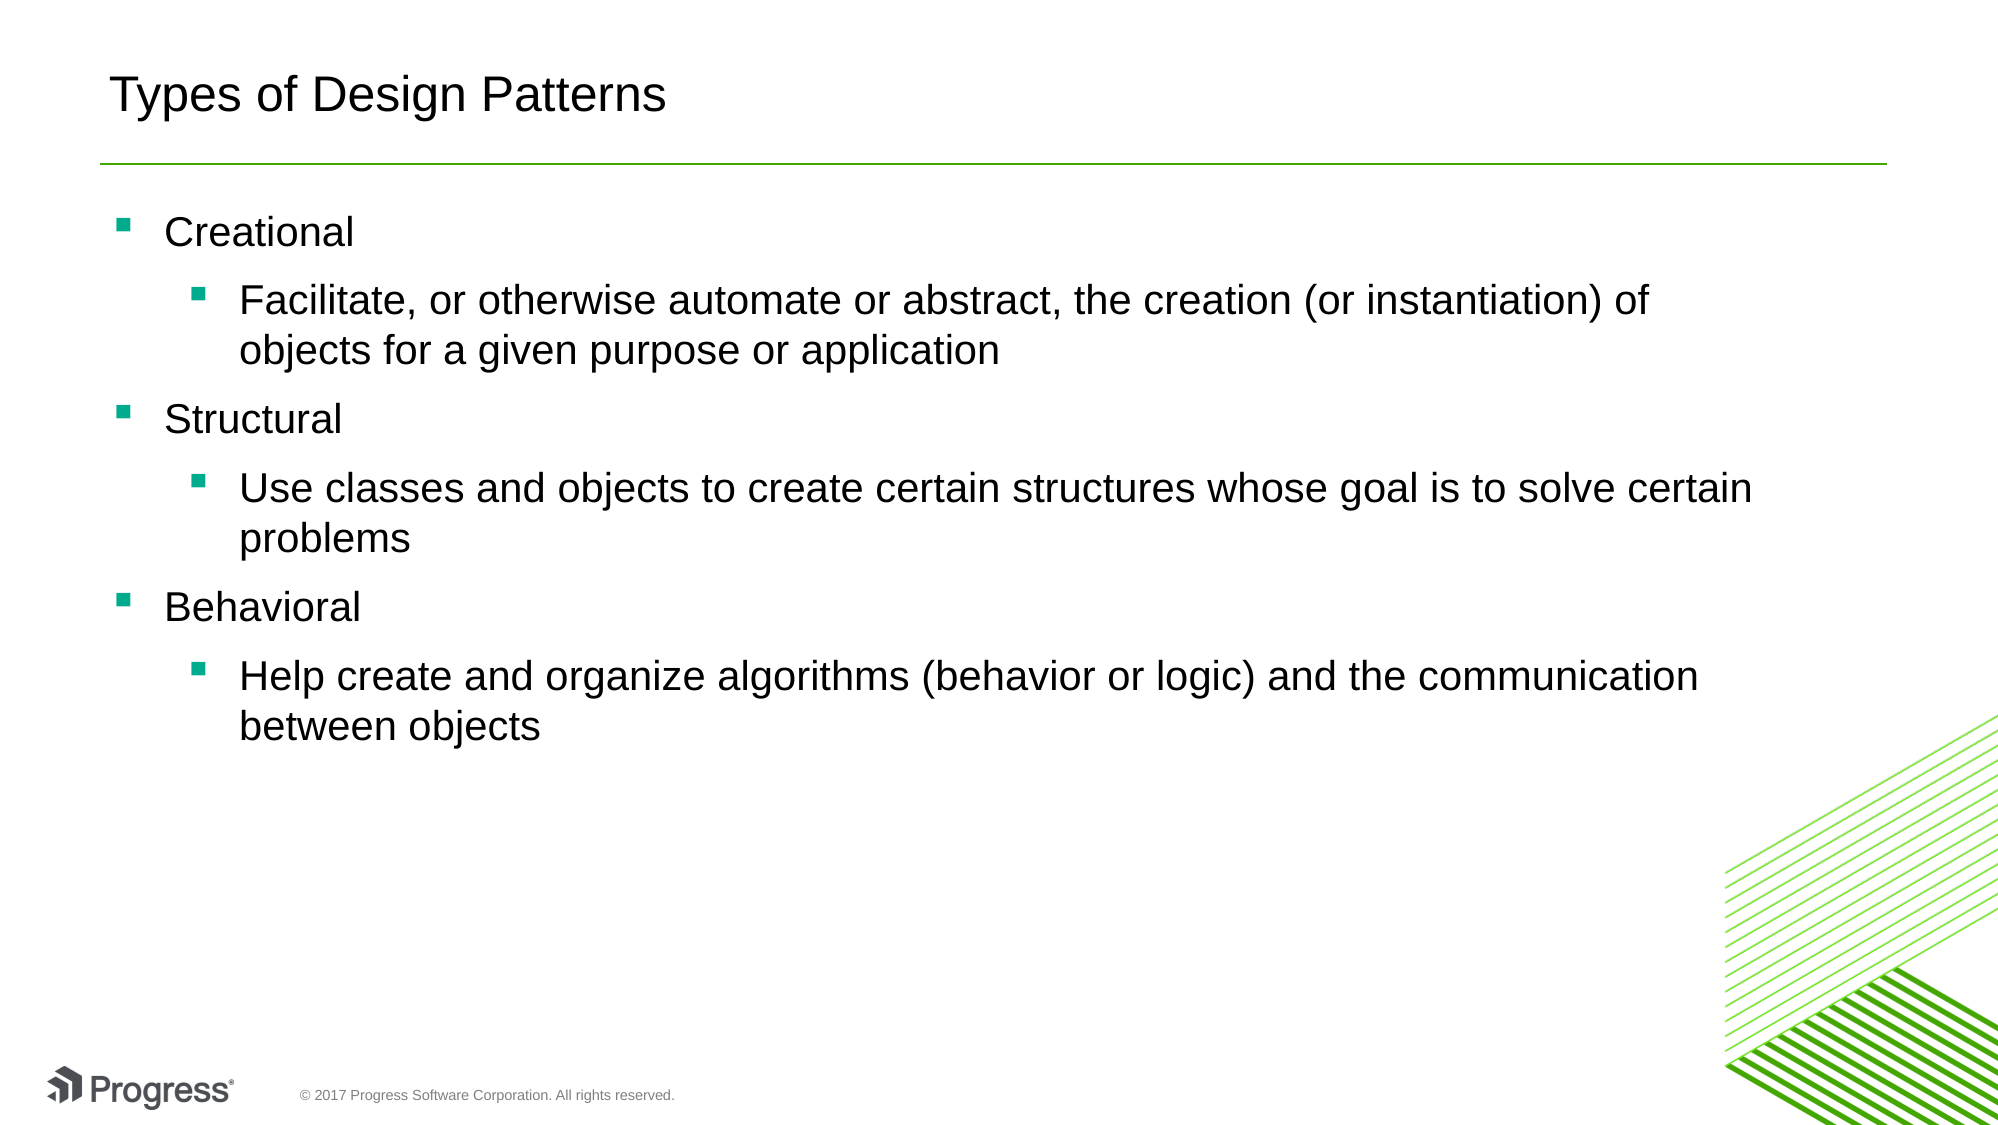

# Types of Design Patterns
Creational
Facilitate, or otherwise automate or abstract, the creation (or instantiation) of objects for a given purpose or application
Structural
Use classes and objects to create certain structures whose goal is to solve certain problems
Behavioral
Help create and organize algorithms (behavior or logic) and the communication between objects
11